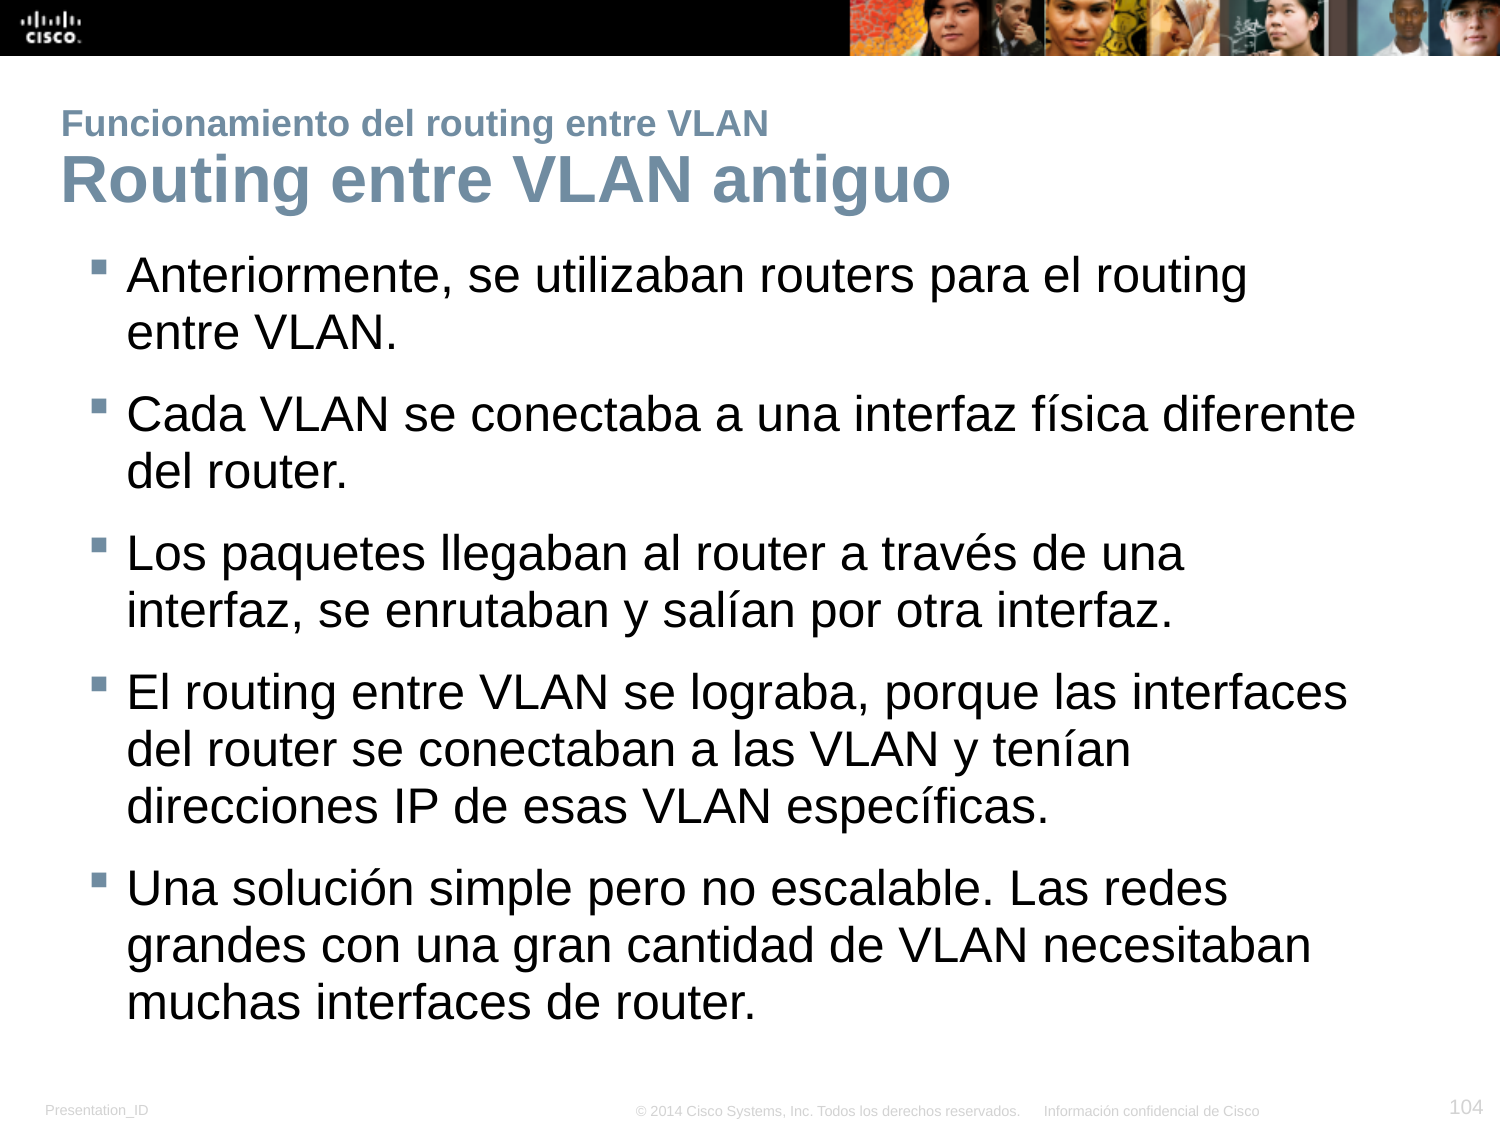

# Funcionamiento del routing entre VLAN Routing entre VLAN antiguo
Anteriormente, se utilizaban routers para el routing entre VLAN.
Cada VLAN se conectaba a una interfaz física diferente del router.
Los paquetes llegaban al router a través de una interfaz, se enrutaban y salían por otra interfaz.
El routing entre VLAN se lograba, porque las interfaces del router se conectaban a las VLAN y tenían direcciones IP de esas VLAN específicas.
Una solución simple pero no escalable. Las redes grandes con una gran cantidad de VLAN necesitaban muchas interfaces de router.